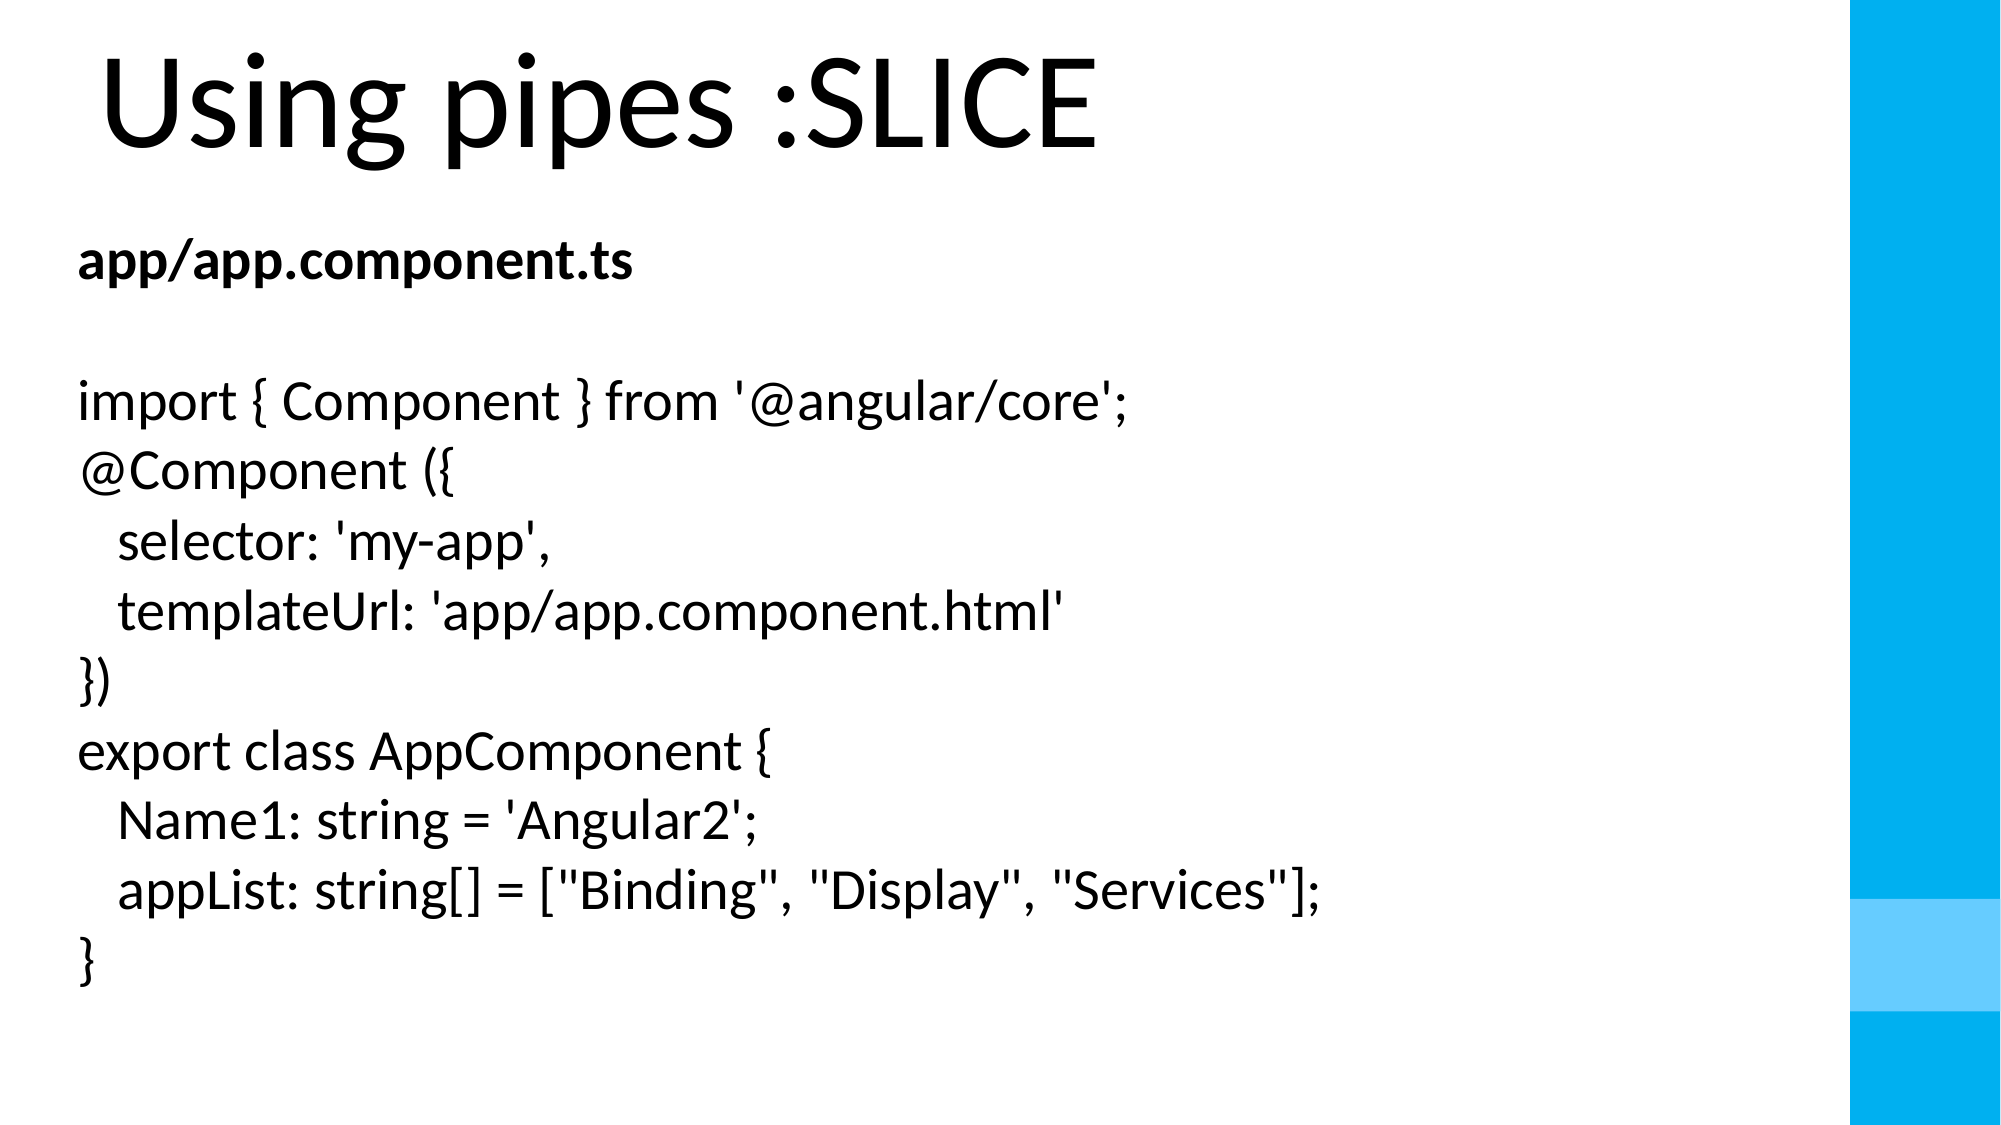

# Using pipes :SLICE
app/app.component.ts
import { Component } from '@angular/core';
@Component ({
   selector: 'my-app',
   templateUrl: 'app/app.component.html'
})
export class AppComponent {
   Name1: string = 'Angular2';
   appList: string[] = ["Binding", "Display", "Services"];
}